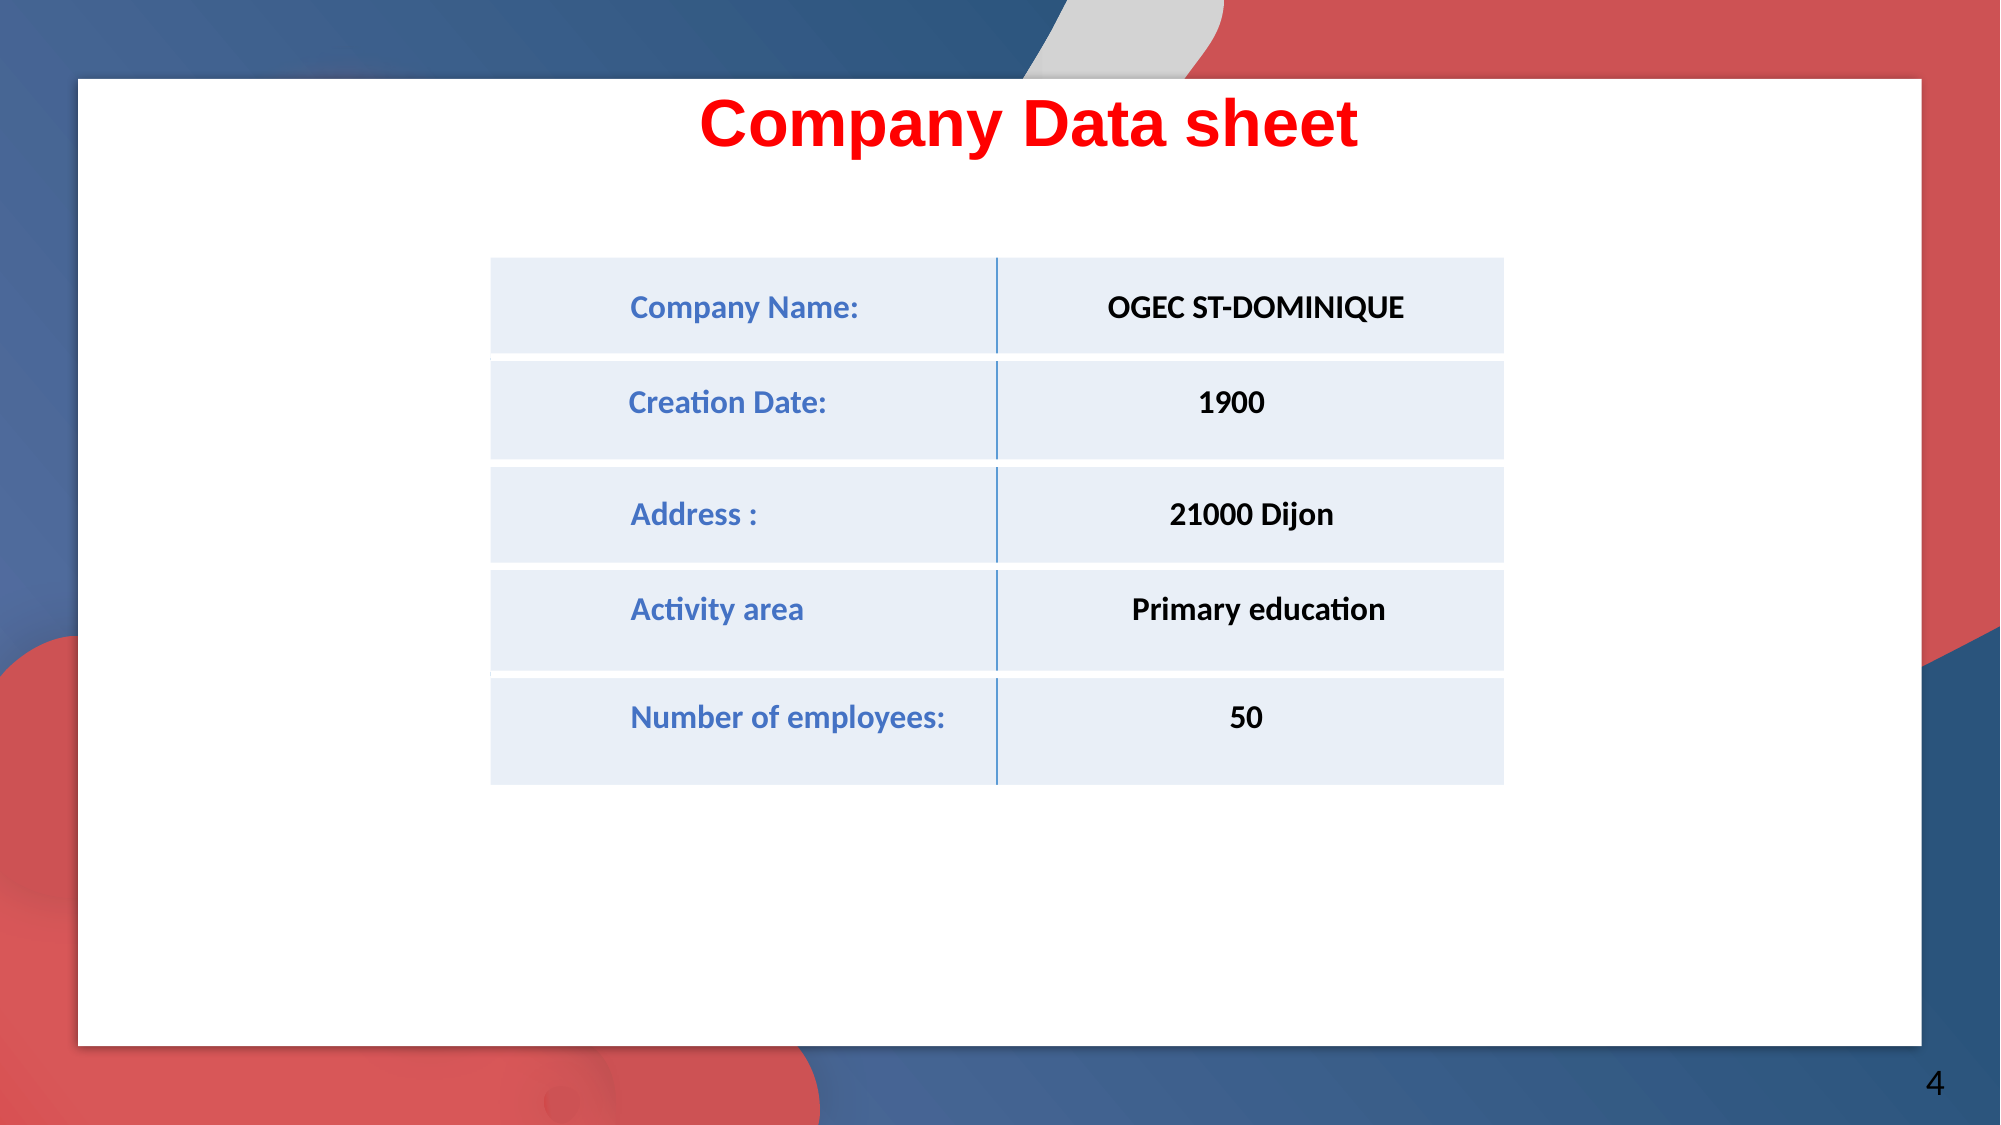

# Company Data sheet

| Company Name: | OGEC ST-DOMINIQUE |
| --- | --- |
| Creation Date: | 1900 |
| Address : | 21000 Dijon |
| Activity area | Primary education |
| Number of employees: | 50 |

4